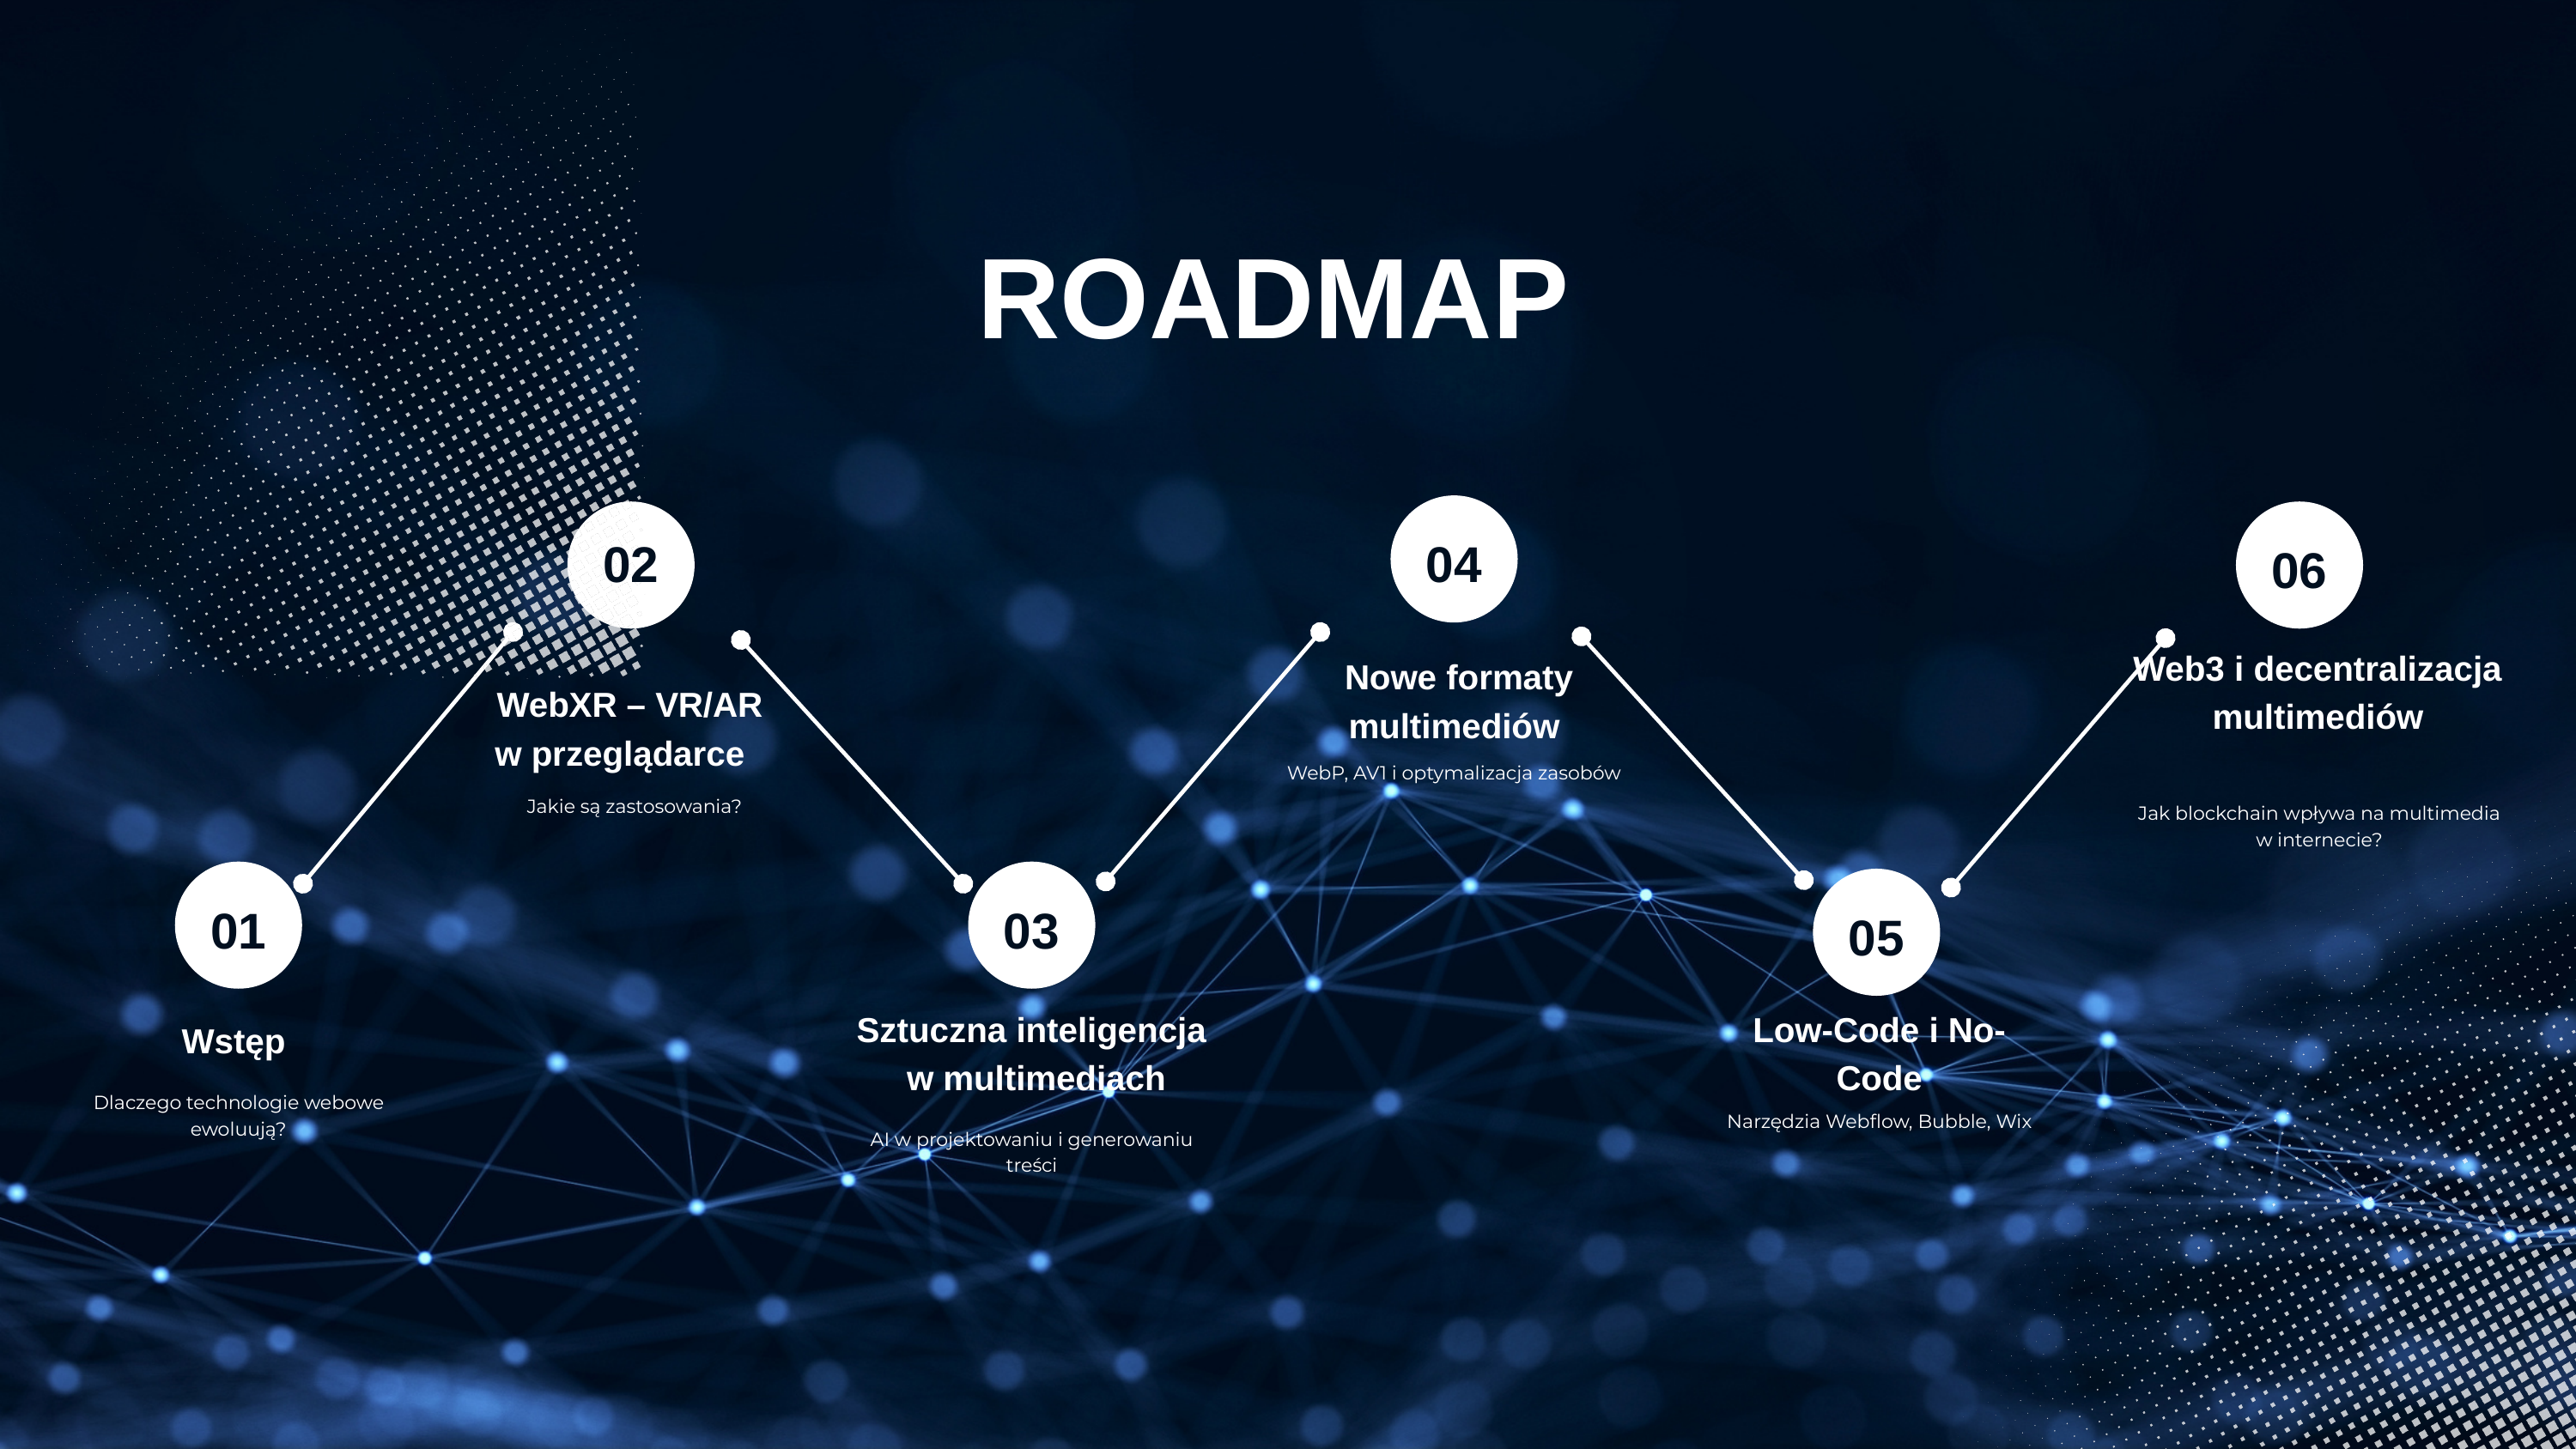

ROADMAP

02
04
06

Web3 i decentralizacja multimediów

 Nowe formaty multimediów
  WebXR – VR/AR w przeglądarce
WebP, AV1 i optymalizacja zasobów

 Jakie są zastosowania?
Jak blockchain wpływa na multimedia w internecie?

01
03
05
Sztuczna inteligencja
 w multimediach

Low-Code i No-Code
Wstęp
Dlaczego technologie webowe ewoluują?
Narzędzia Webflow, Bubble, Wix
AI w projektowaniu i generowaniu treści